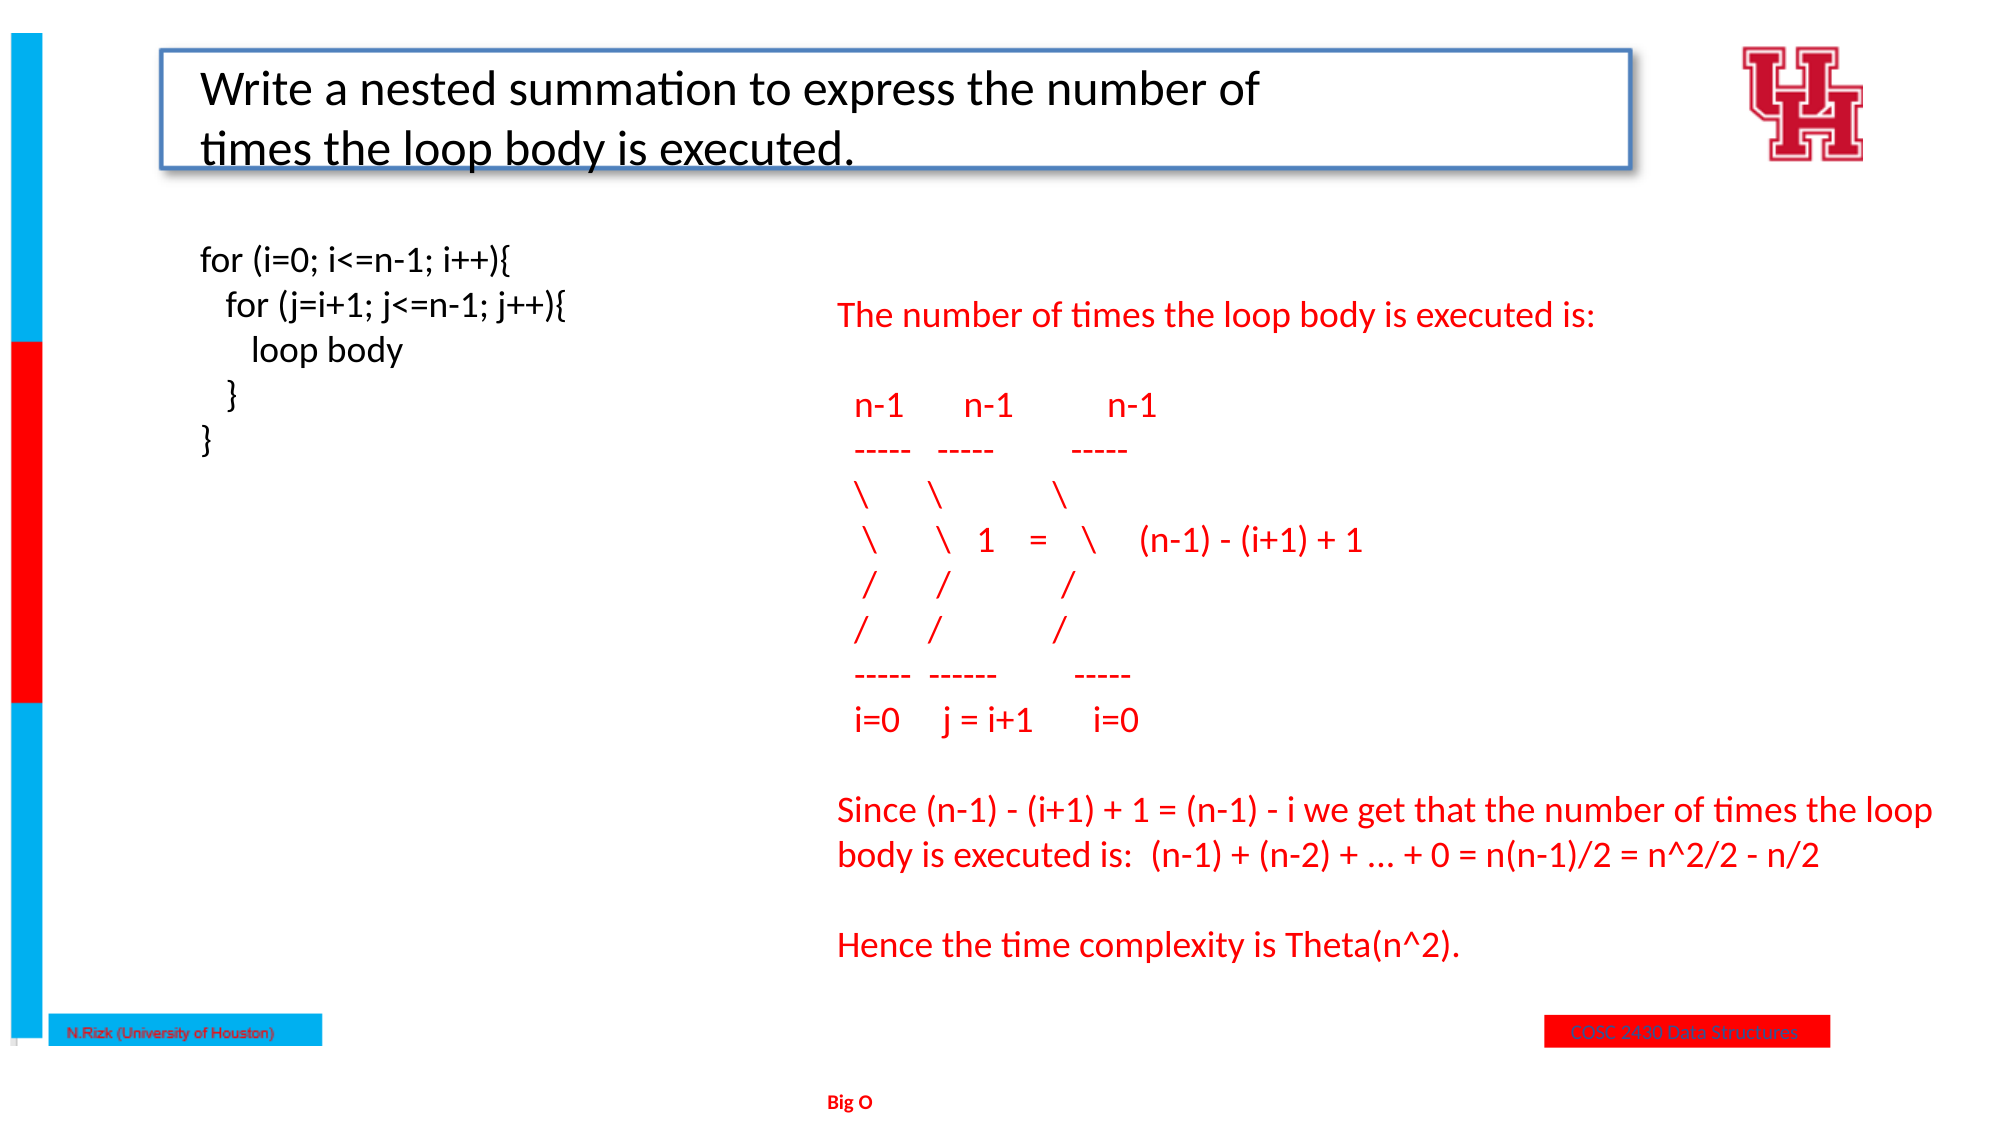

Write a nested summation to express the number of times the loop body is executed.

for (i=0; i<=n-1; i++){
   for (j=i+1; j<=n-1; j++){
      loop body
   }
}

The number of times the loop body is executed is:

  n-1       n-1           n-1
  -----   -----         -----
  \       \             \
   \       \   1    =    \     (n-1) - (i+1) + 1
   /       /             /
  /       /             /
  -----  ------         -----
  i=0     j = i+1       i=0

Since (n-1) - (i+1) + 1 = (n-1) - i we get that the number of times the loop
body is executed is:  (n-1) + (n-2) + ... + 0 = n(n-1)/2 = n^2/2 - n/2

Hence the time complexity is Theta(n^2).